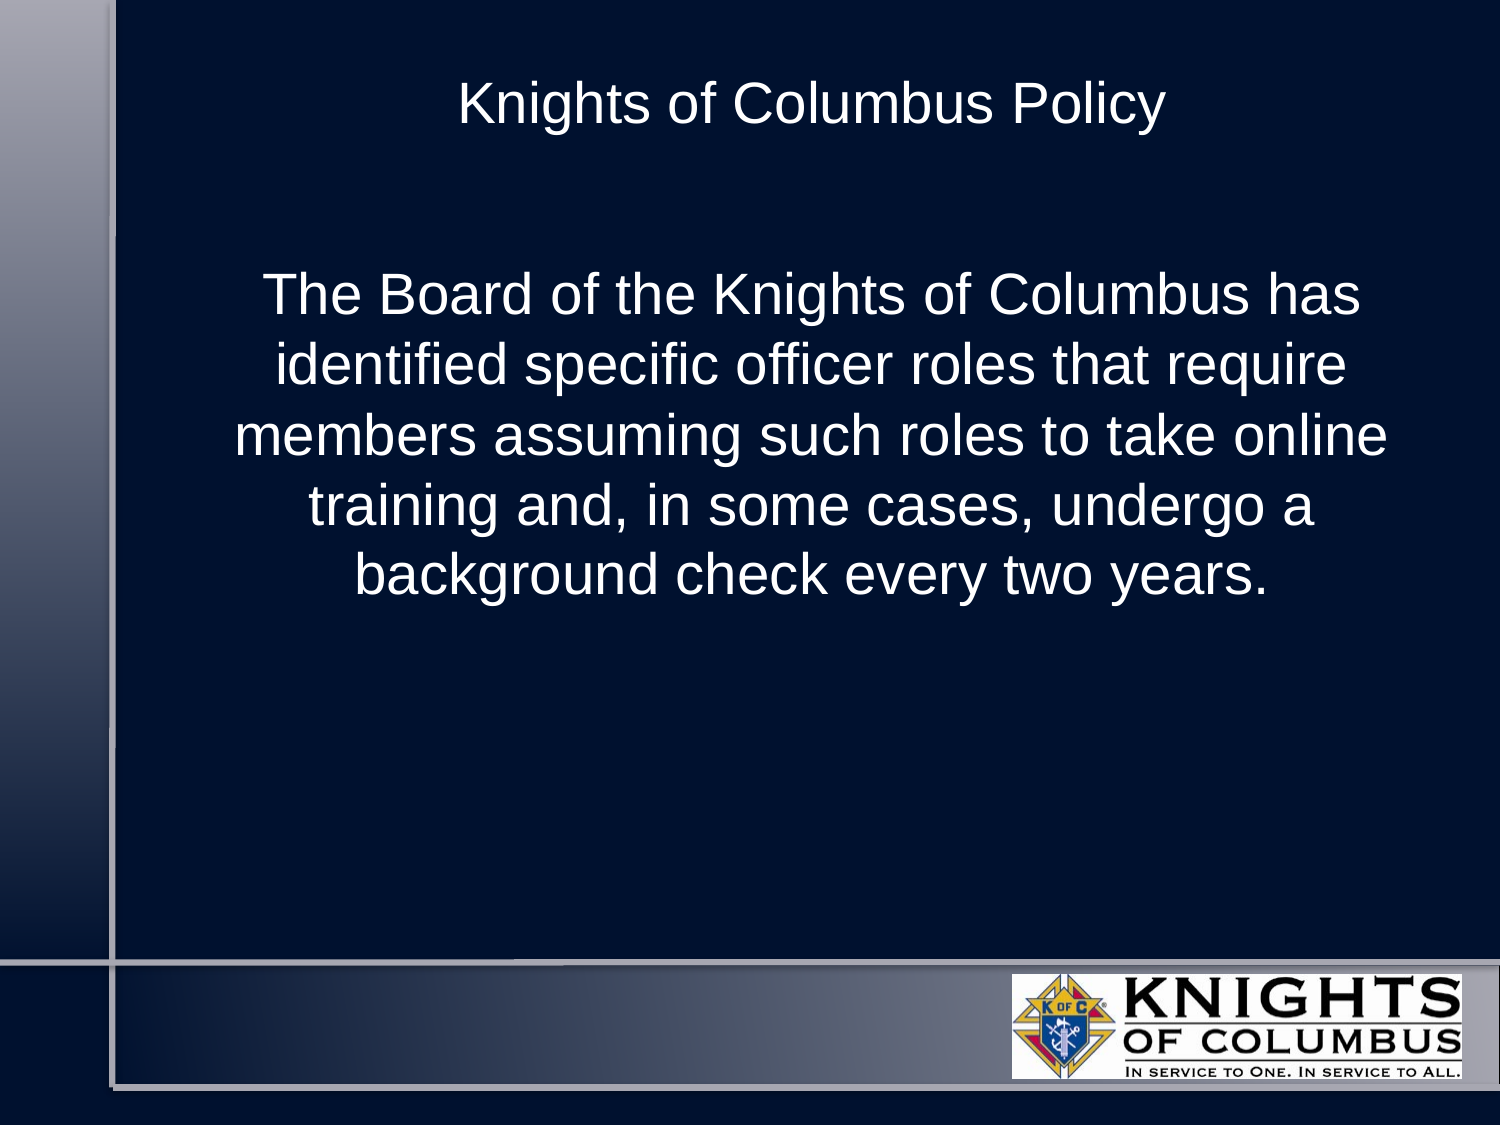

# Knights of Columbus Policy

The Board of the Knights of Columbus has identified specific officer roles that require members assuming such roles to take online training and, in some cases, undergo a background check every two years.